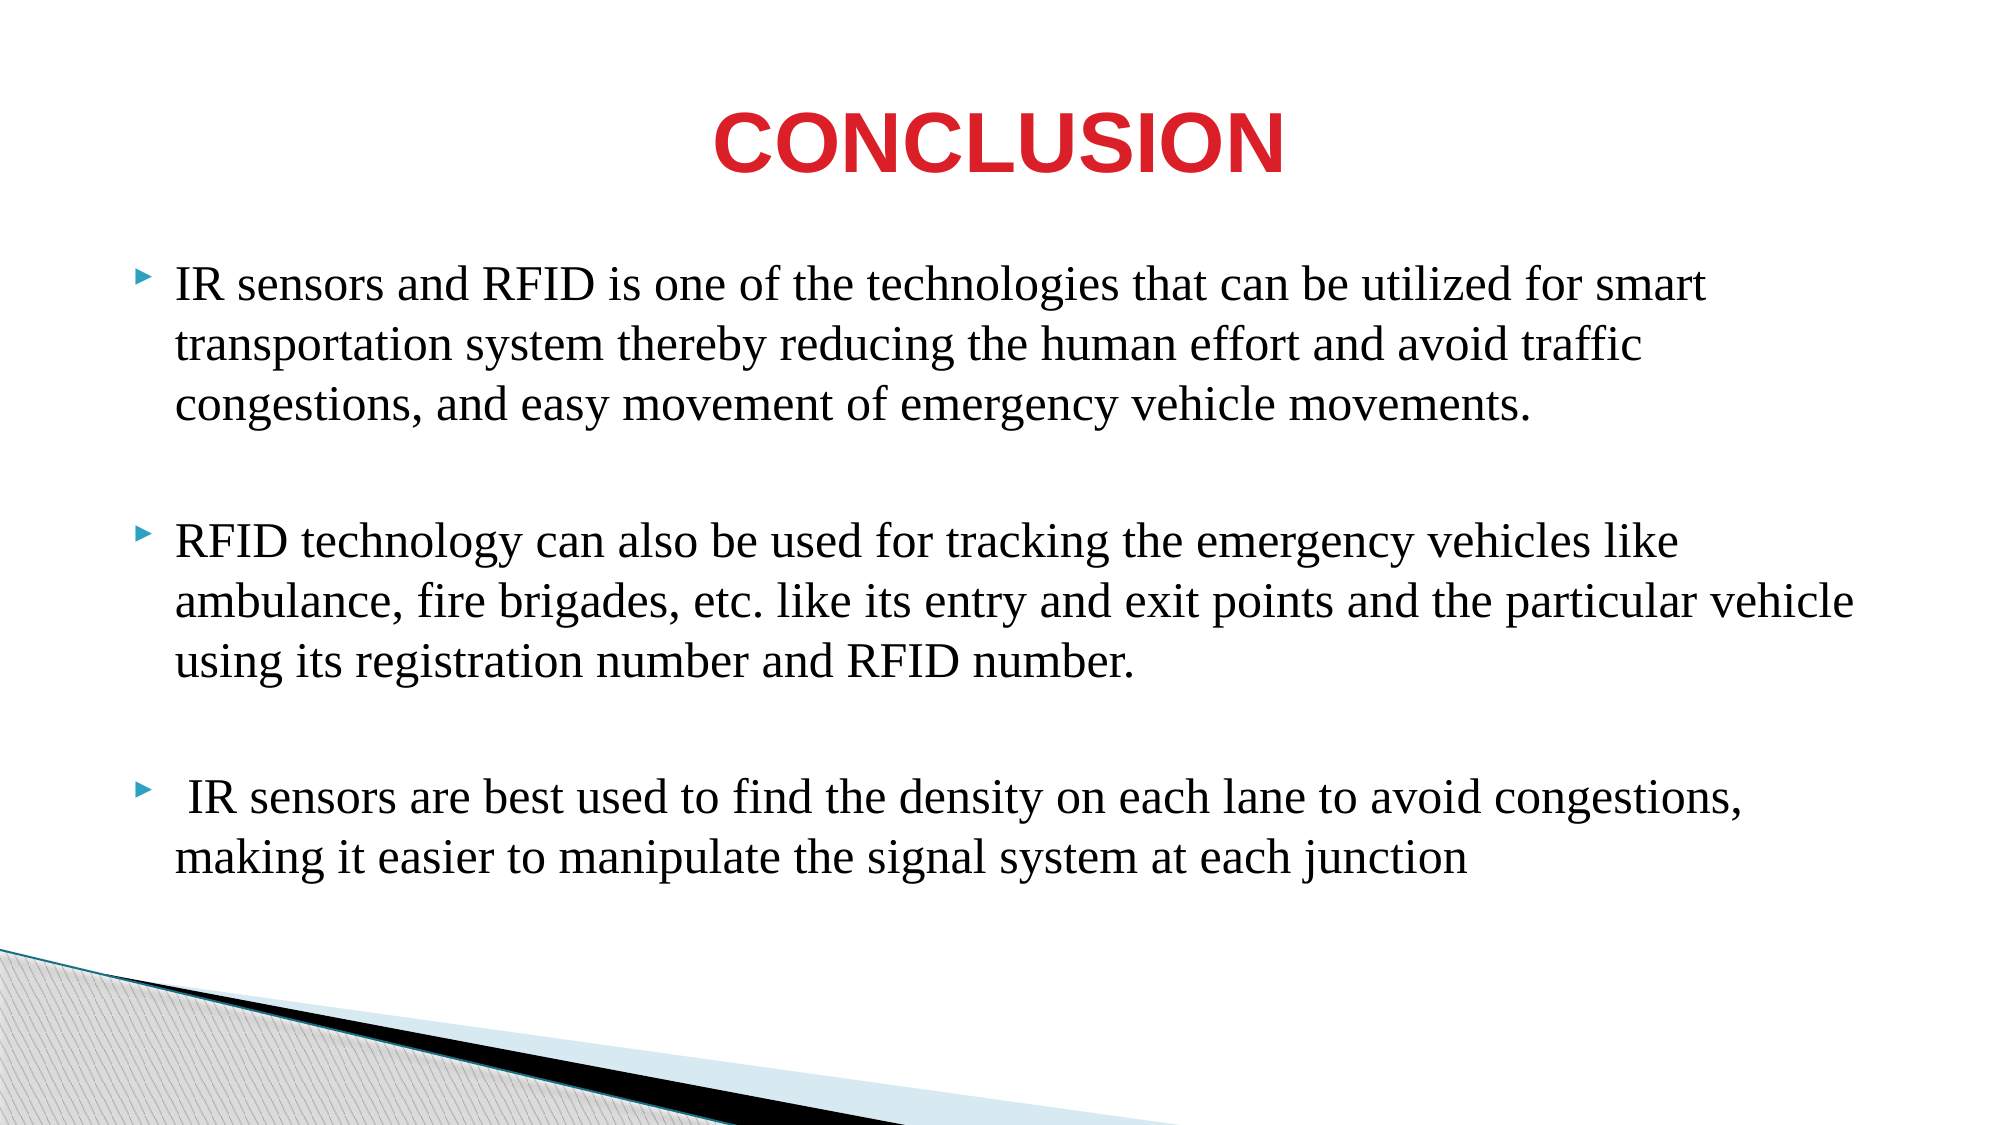

# CONCLUSION
IR sensors and RFID is one of the technologies that can be utilized for smart transportation system thereby reducing the human effort and avoid traffic congestions, and easy movement of emergency vehicle movements.

RFID technology can also be used for tracking the emergency vehicles like ambulance, fire brigades, etc. like its entry and exit points and the particular vehicle using its registration number and RFID number.

 IR sensors are best used to find the density on each lane to avoid congestions, making it easier to manipulate the signal system at each junction